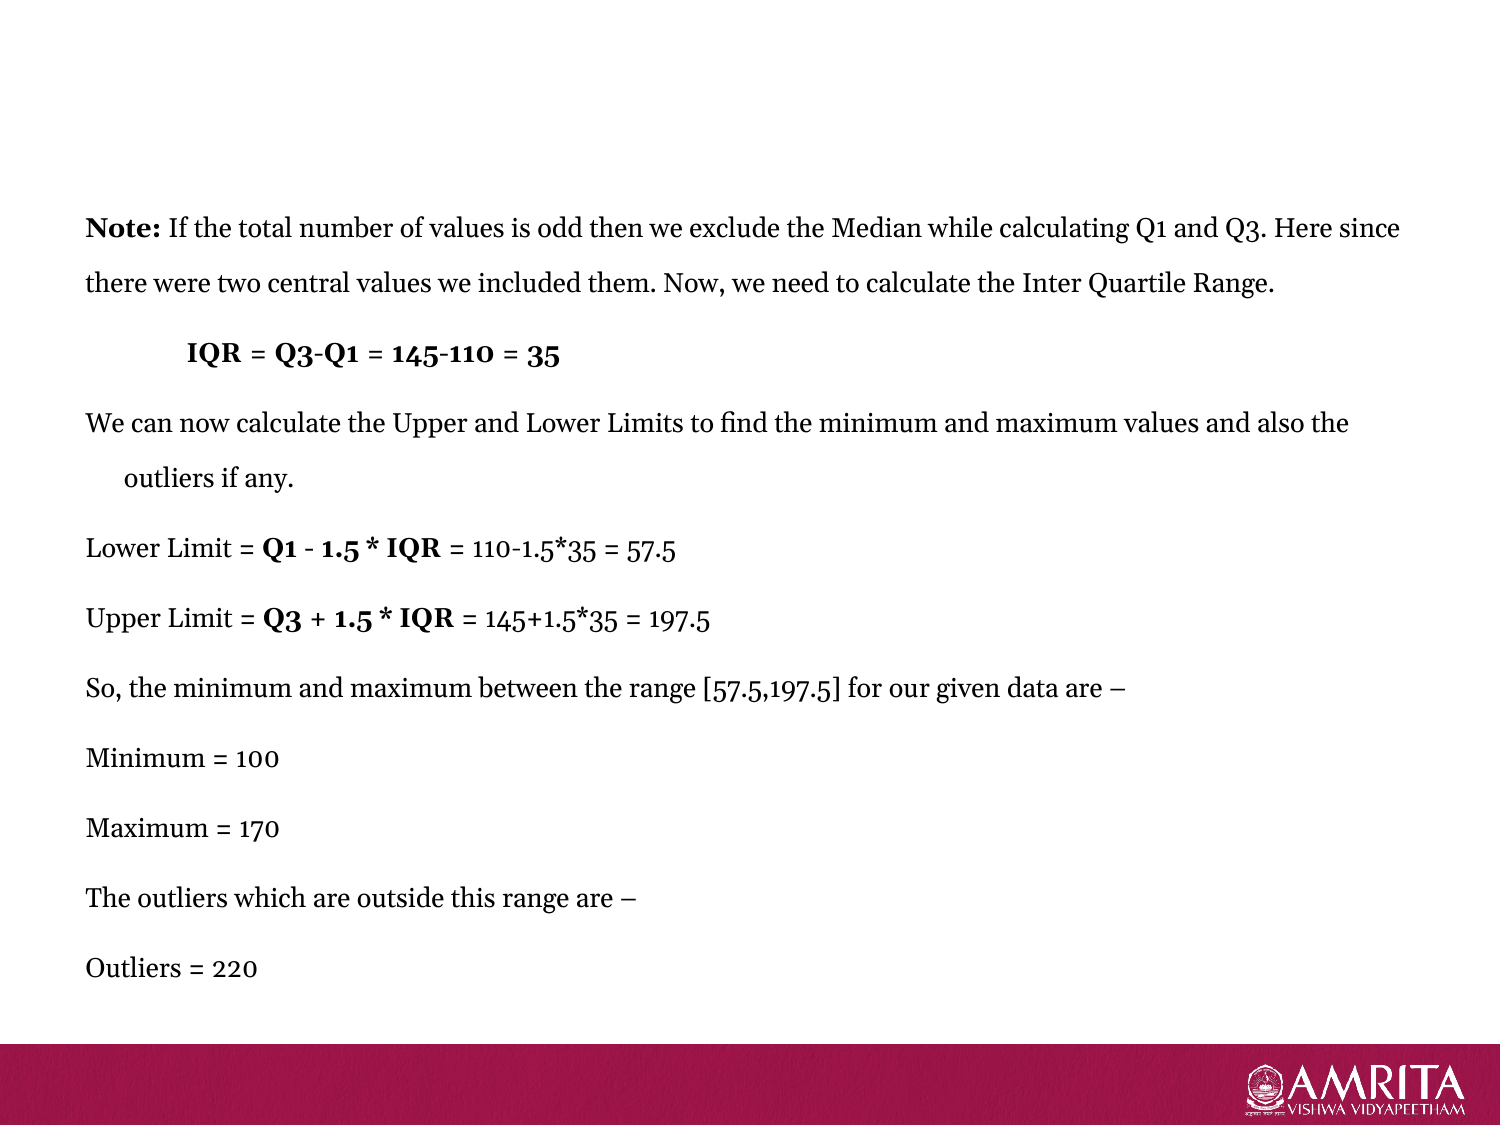

#

Note: If the total number of values is odd then we exclude the Median while calculating Q1 and Q3. Here since there were two central values we included them. Now, we need to calculate the Inter Quartile Range.
      IQR = Q3-Q1 = 145-110 = 35
We can now calculate the Upper and Lower Limits to find the minimum and maximum values and also the outliers if any.
Lower Limit = Q1 - 1.5 * IQR = 110-1.5*35 = 57.5
Upper Limit = Q3 + 1.5 * IQR = 145+1.5*35 = 197.5
So, the minimum and maximum between the range [57.5,197.5] for our given data are –
Minimum = 100
Maximum = 170
The outliers which are outside this range are –
Outliers = 220